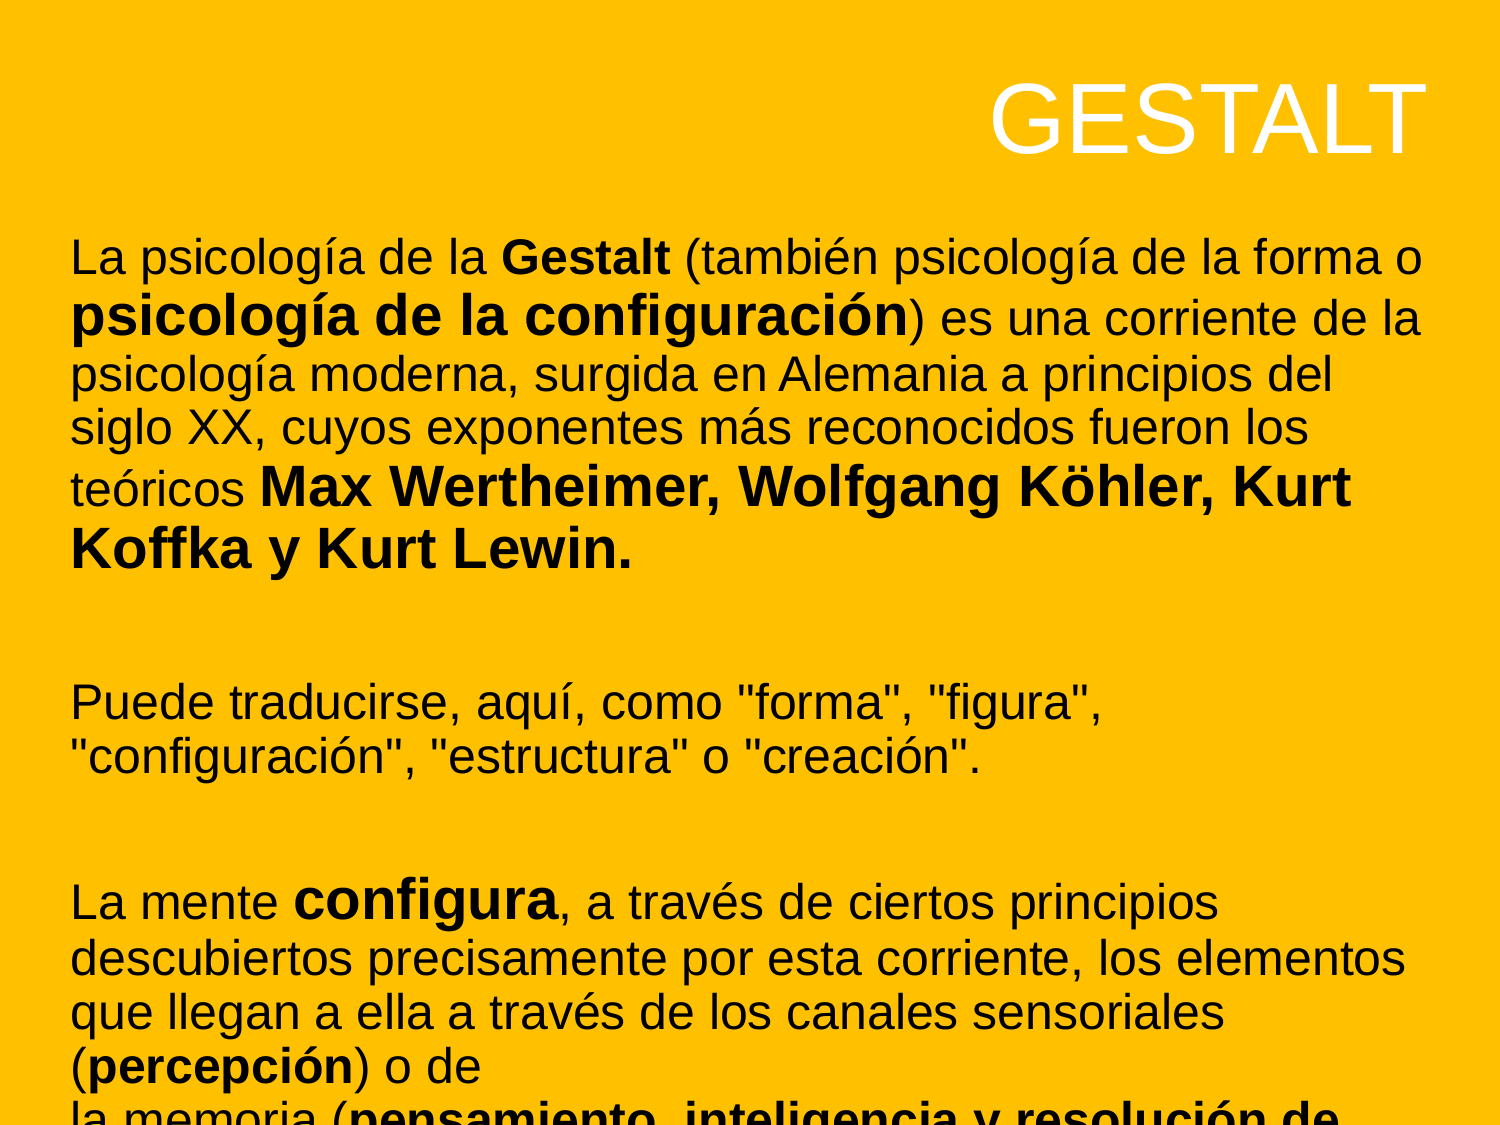

# GESTALT
La psicología de la Gestalt (también psicología de la forma o psicología de la configuración) es una corriente de la psicología moderna, surgida en Alemania a principios del siglo XX, cuyos exponentes más reconocidos fueron los teóricos Max Wertheimer, Wolfgang Köhler, Kurt Koffka y Kurt Lewin.

Puede traducirse, aquí, como "forma", "figura", "configuración", "estructura" o "creación".

La mente configura, a través de ciertos principios descubiertos precisamente por esta corriente, los elementos que llegan a ella a través de los canales sensoriales (percepción) o de la memoria (pensamiento, inteligencia y resolución de problemas).